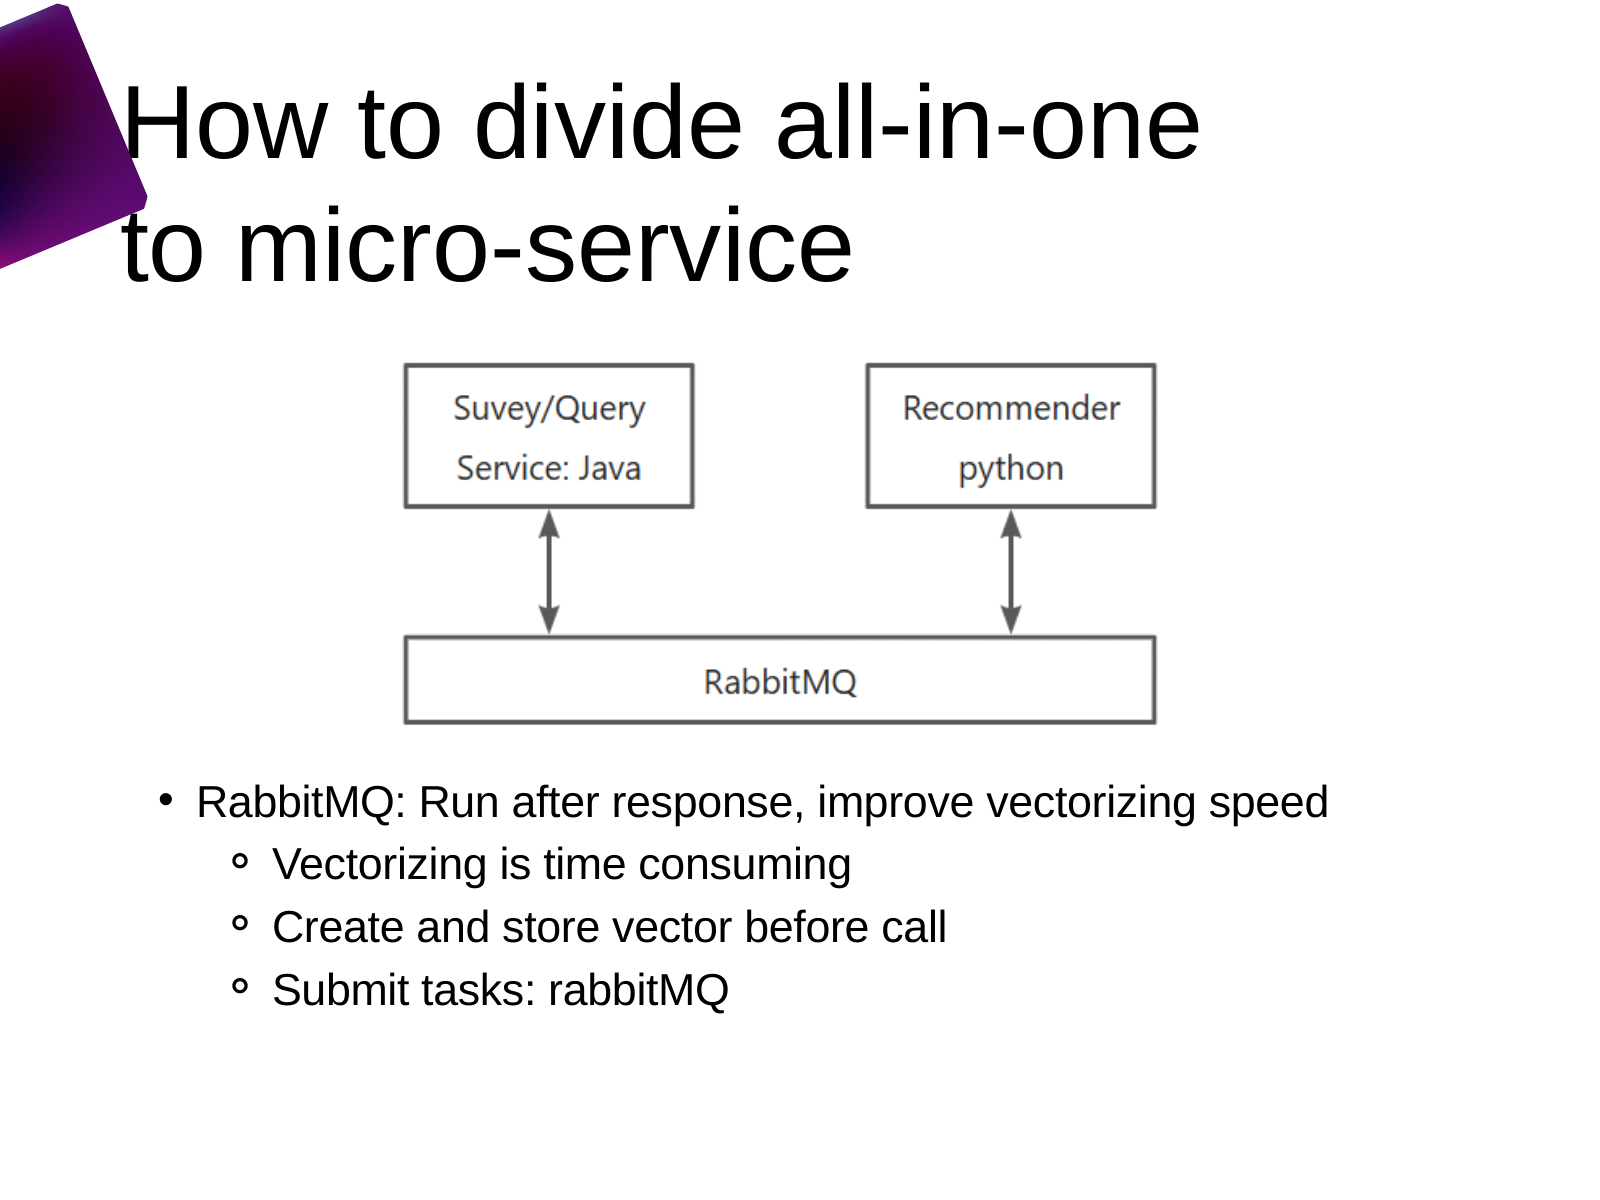

How to divide all-in-one
to micro-service
pvc

RabbitMQ: Run after response, improve vectorizing speed
Vectorizing is time consuming
Create and store vector before call
Submit tasks: rabbitMQ